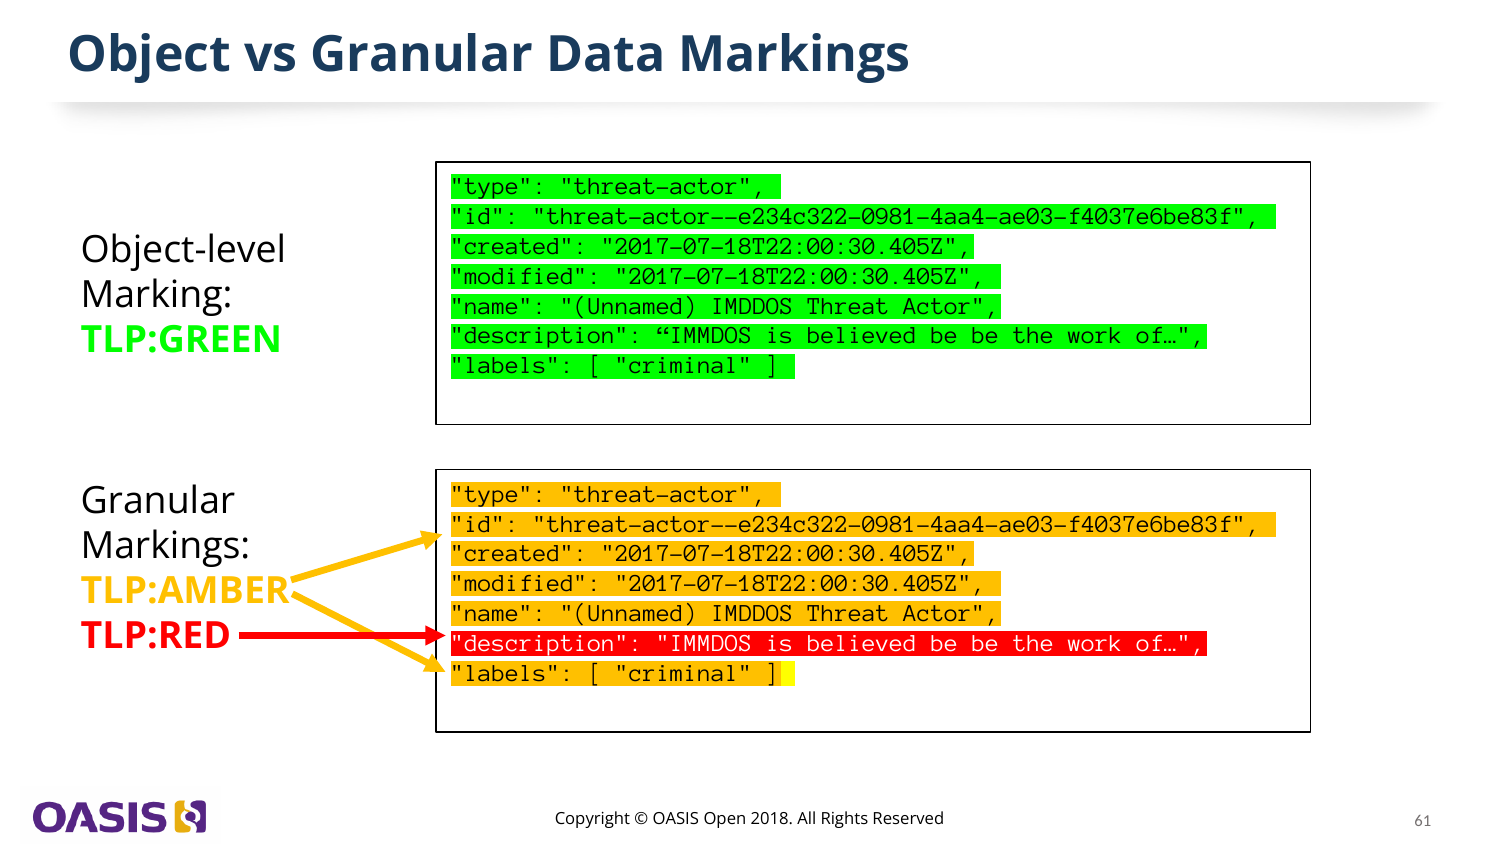

# Object vs Granular Data Markings
"type": "threat-actor",
"id": "threat-actor--e234c322-0981-4aa4-ae03-f4037e6be83f",
"created": "2017-07-18T22:00:30.405Z",
"modified": "2017-07-18T22:00:30.405Z",
"name": "(Unnamed) IMDDOS Threat Actor",
"description": “IMMDOS is believed be be the work of…",
"labels": [ "criminal" ]
Object-level Marking:
TLP:GREEN
Granular
Markings:
TLP:AMBER
TLP:RED
"type": "threat-actor",
"id": "threat-actor--e234c322-0981-4aa4-ae03-f4037e6be83f",
"created": "2017-07-18T22:00:30.405Z",
"modified": "2017-07-18T22:00:30.405Z",
"name": "(Unnamed) IMDDOS Threat Actor",
"description": "IMMDOS is believed be be the work of…",
"labels": [ "criminal" ]